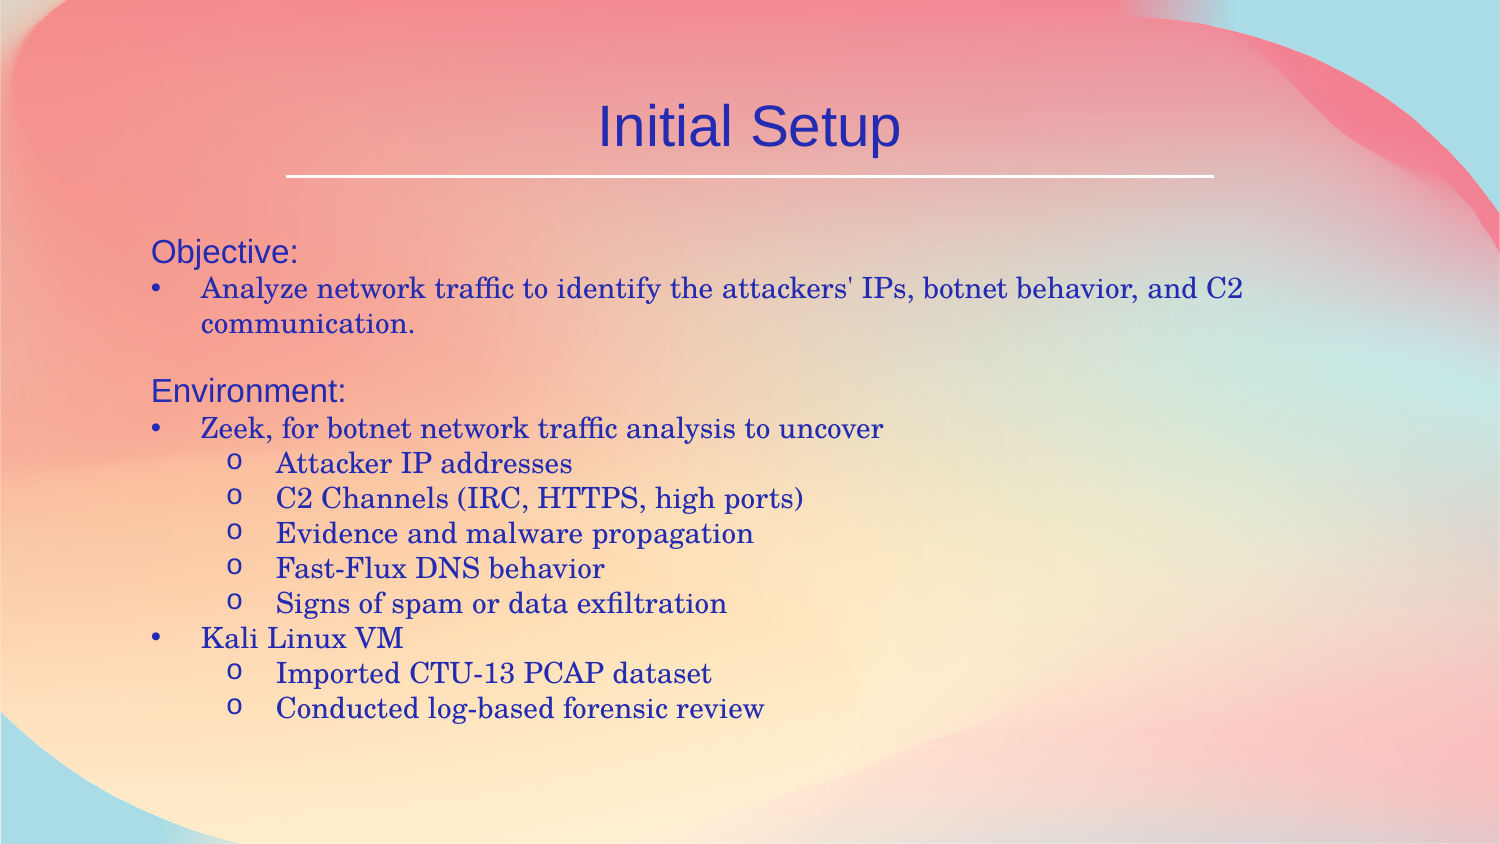

# Initial Setup
Objective:
Analyze network traffic to identify the attackers' IPs, botnet behavior, and C2 communication.

Environment:
Zeek, for botnet network traffic analysis to uncover
Attacker IP addresses
C2 Channels (IRC, HTTPS, high ports)
Evidence and malware propagation
Fast-Flux DNS behavior
Signs of spam or data exfiltration
Kali Linux VM
Imported CTU-13 PCAP dataset
Conducted log-based forensic review